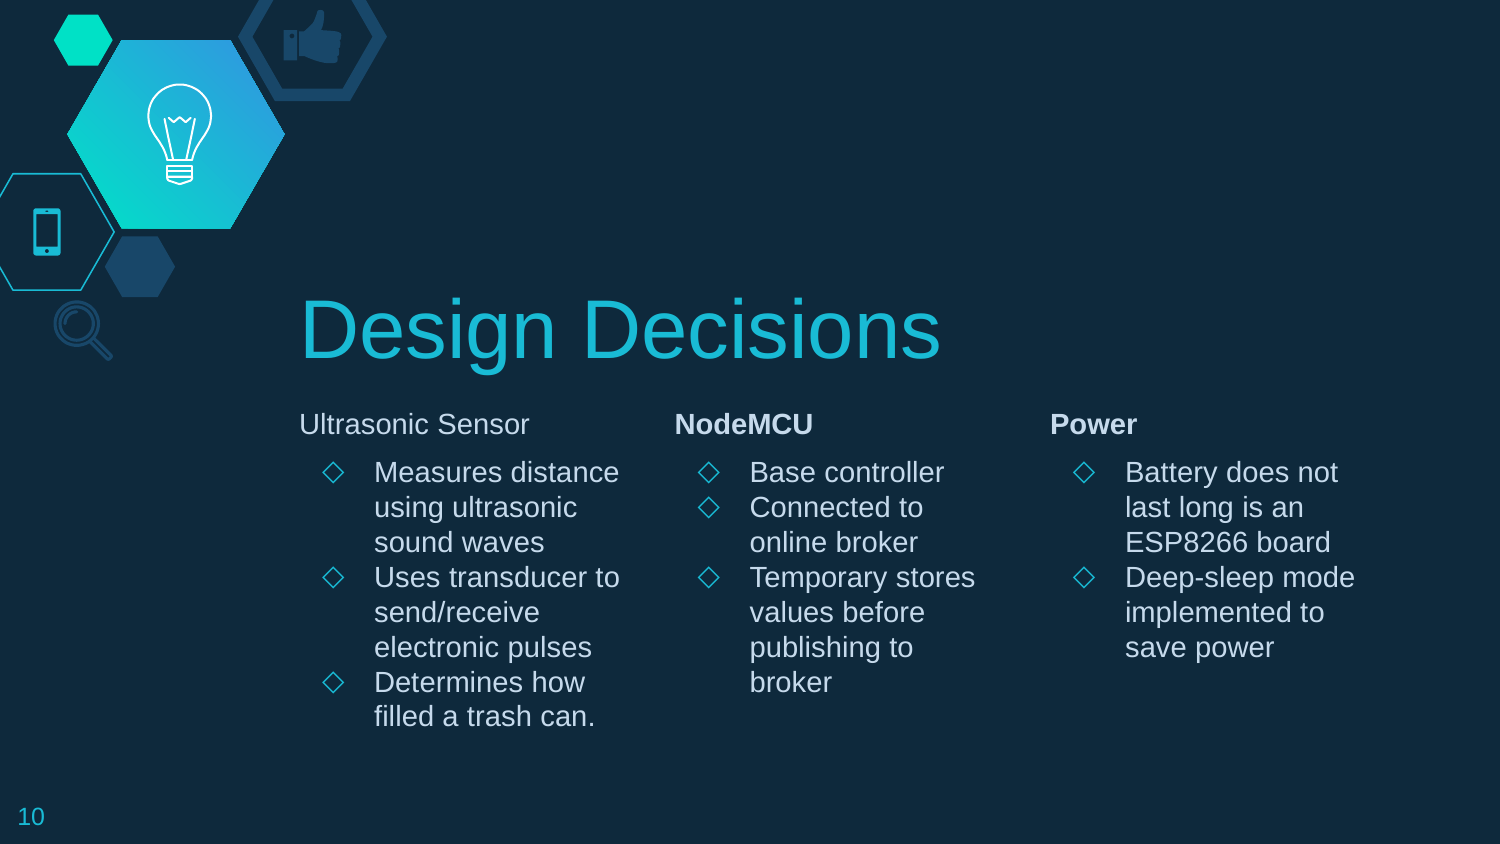

# Design Decisions
Ultrasonic Sensor
Measures distance using ultrasonic sound waves
Uses transducer to send/receive electronic pulses
Determines how filled a trash can.
NodeMCU
Base controller
Connected to online broker
Temporary stores values before publishing to broker

Power
Battery does not last long is an ESP8266 board
Deep-sleep mode implemented to save power

10